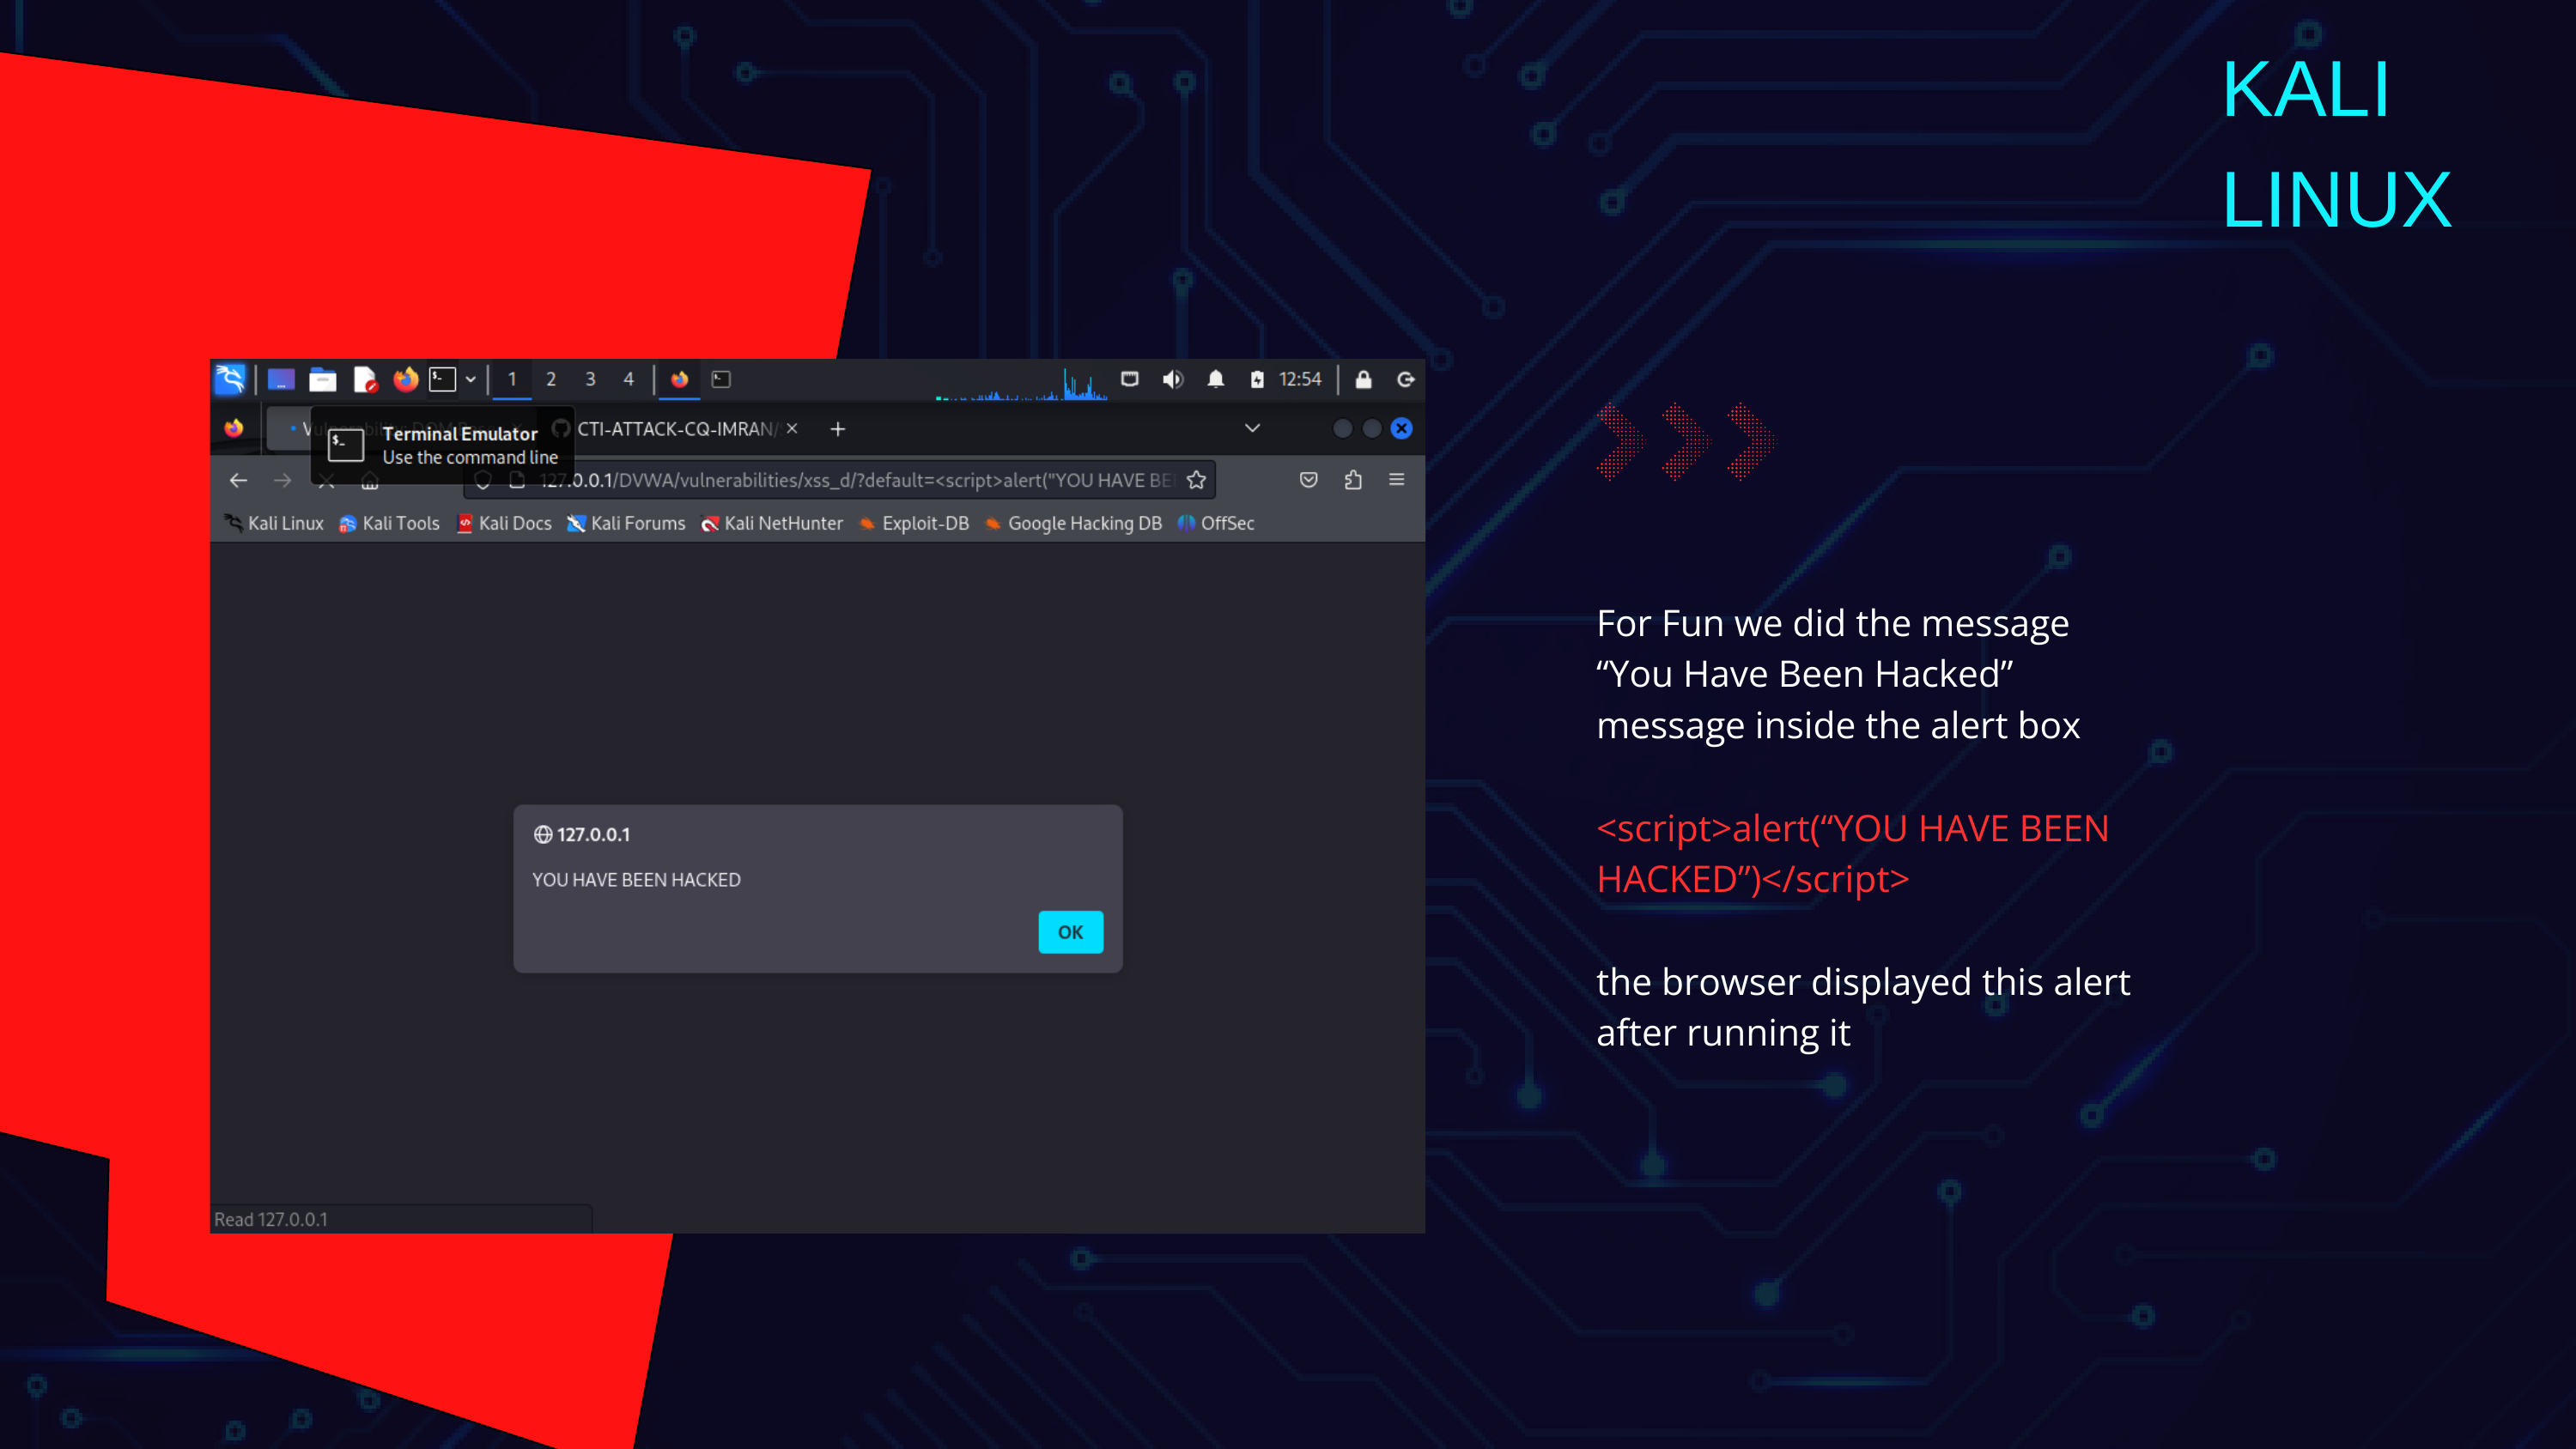

KALI LINUX

For Fun we did the message “You Have Been Hacked” message inside the alert box

<script>alert(“YOU HAVE BEEN HACKED”)</script>

the browser displayed this alert after running it